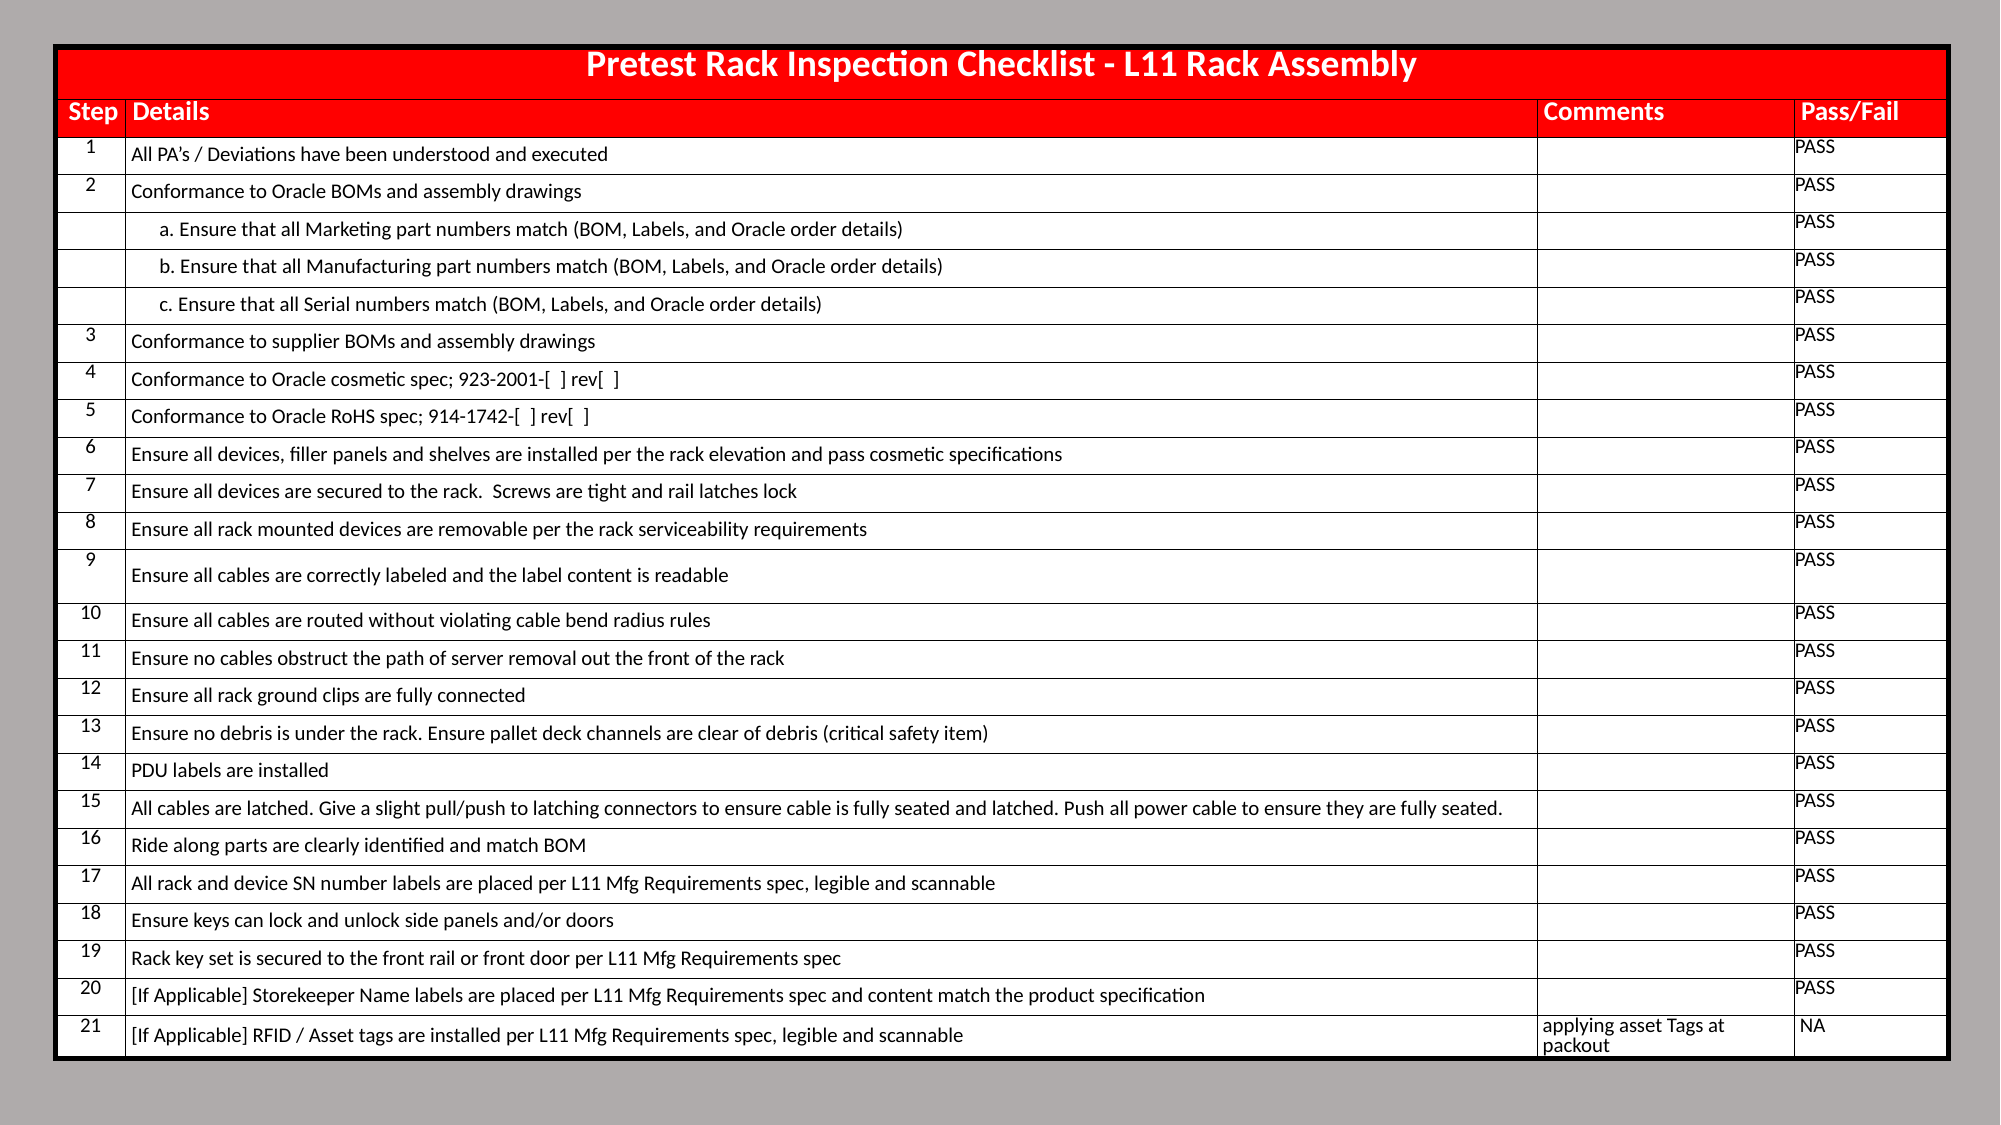

| Pretest Rack Inspection Checklist - L11 Rack Assembly |  |  |  |
| --- | --- | --- | --- |
| Step | Details | Comments | Pass/Fail |
| 1 | All PA’s / Deviations have been understood and executed |  | PASS |
| 2 | Conformance to Oracle BOMs and assembly drawings |  | PASS |
|  | a. Ensure that all Marketing part numbers match (BOM, Labels, and Oracle order details) |  | PASS |
|  | b. Ensure that all Manufacturing part numbers match (BOM, Labels, and Oracle order details) |  | PASS |
|  | c. Ensure that all Serial numbers match (BOM, Labels, and Oracle order details) |  | PASS |
| 3 | Conformance to supplier BOMs and assembly drawings |  | PASS |
| 4 | Conformance to Oracle cosmetic spec; 923-2001-[ ] rev[ ] |  | PASS |
| 5 | Conformance to Oracle RoHS spec; 914-1742-[ ] rev[ ] |  | PASS |
| 6 | Ensure all devices, filler panels and shelves are installed per the rack elevation and pass cosmetic specifications |  | PASS |
| 7 | Ensure all devices are secured to the rack. Screws are tight and rail latches lock |  | PASS |
| 8 | Ensure all rack mounted devices are removable per the rack serviceability requirements |  | PASS |
| 9 | Ensure all cables are correctly labeled and the label content is readable |  | PASS |
| 10 | Ensure all cables are routed without violating cable bend radius rules |  | PASS |
| 11 | Ensure no cables obstruct the path of server removal out the front of the rack |  | PASS |
| 12 | Ensure all rack ground clips are fully connected |  | PASS |
| 13 | Ensure no debris is under the rack. Ensure pallet deck channels are clear of debris (critical safety item) |  | PASS |
| 14 | PDU labels are installed |  | PASS |
| 15 | All cables are latched. Give a slight pull/push to latching connectors to ensure cable is fully seated and latched. Push all power cable to ensure they are fully seated. |  | PASS |
| 16 | Ride along parts are clearly identified and match BOM |  | PASS |
| 17 | All rack and device SN number labels are placed per L11 Mfg Requirements spec, legible and scannable |  | PASS |
| 18 | Ensure keys can lock and unlock side panels and/or doors |  | PASS |
| 19 | Rack key set is secured to the front rail or front door per L11 Mfg Requirements spec |  | PASS |
| 20 | [If Applicable] Storekeeper Name labels are placed per L11 Mfg Requirements spec and content match the product specification |  | PASS |
| 21 | [If Applicable] RFID / Asset tags are installed per L11 Mfg Requirements spec, legible and scannable | applying asset Tags at packout | NA |